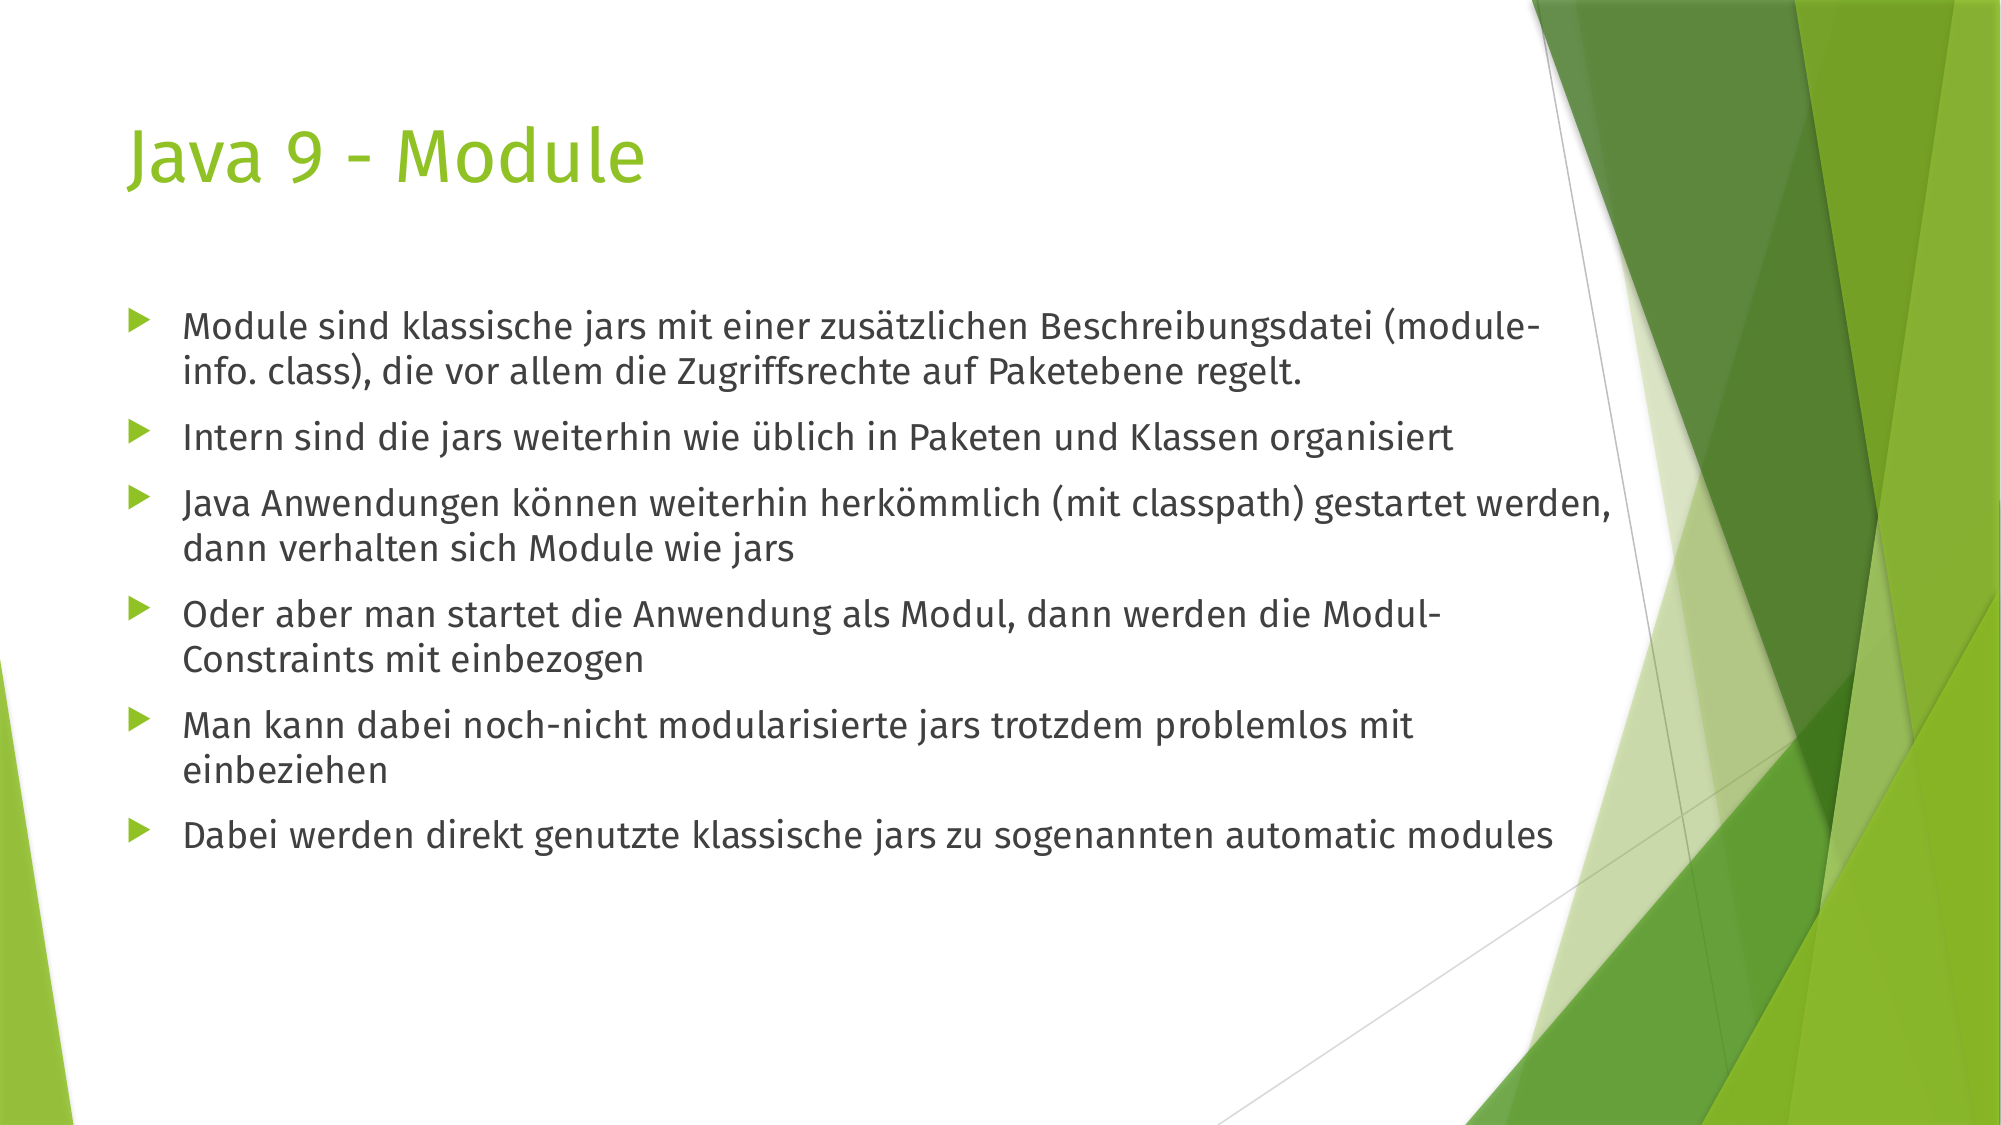

# Java 9 - Module
Module sind klassische jars mit einer zusätzlichen Beschreibungsdatei (module-info. class), die vor allem die Zugriffsrechte auf Paketebene regelt.
Intern sind die jars weiterhin wie üblich in Paketen und Klassen organisiert
Java Anwendungen können weiterhin herkömmlich (mit classpath) gestartet werden, dann verhalten sich Module wie jars
Oder aber man startet die Anwendung als Modul, dann werden die Modul-Constraints mit einbezogen
Man kann dabei noch-nicht modularisierte jars trotzdem problemlos mit einbeziehen
Dabei werden direkt genutzte klassische jars zu sogenannten automatic modules